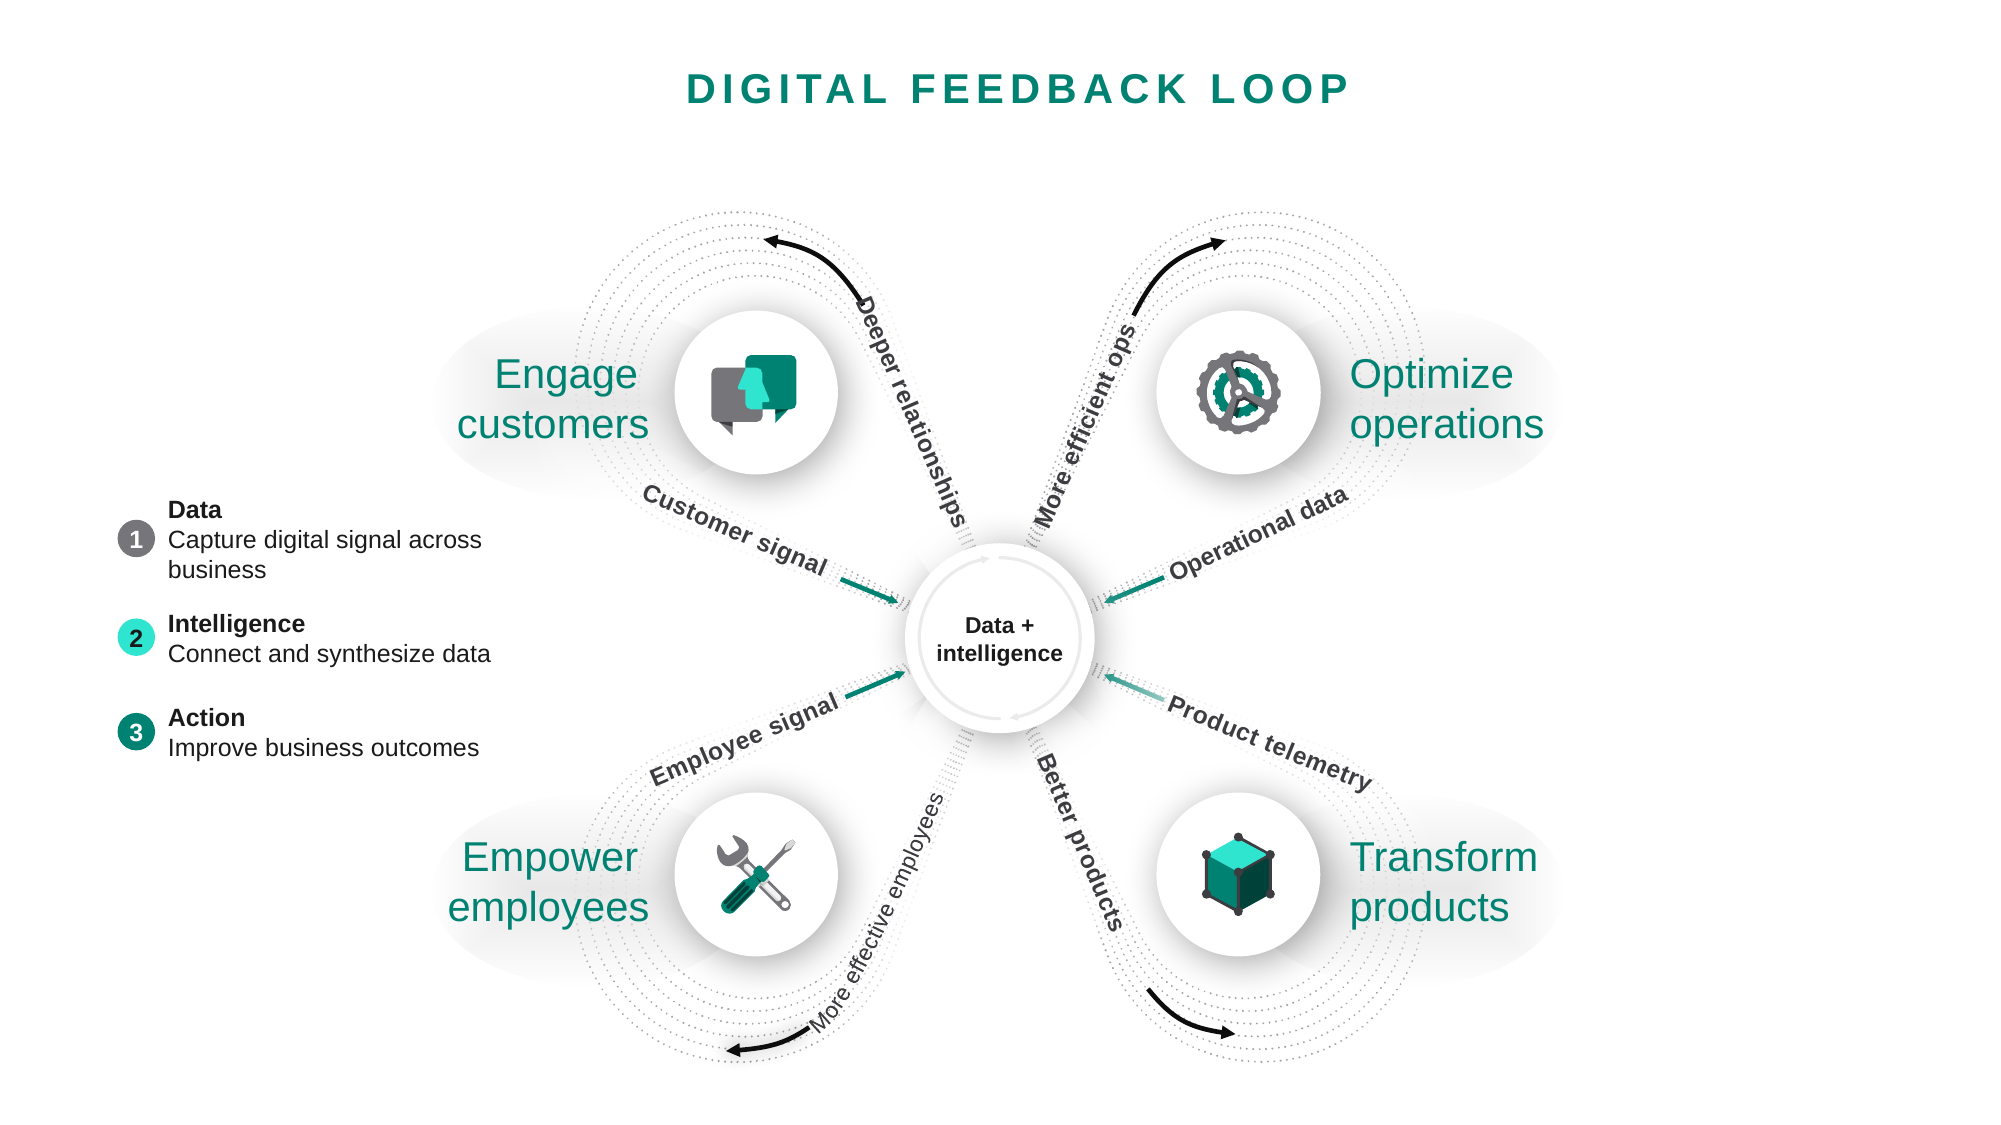

digital feedback loop

Engage
customers
Optimize
operations

More efficient ops
Deeper relationships

Data
Capture digital signal across business
1
Customer signal
Operational data
Data + intelligence

Intelligence
Connect and synthesize data
2

 More effective employees

Action
Improve business outcomes
3
Product telemetry
Employee signal

Empower
employees
Transform products
Better products